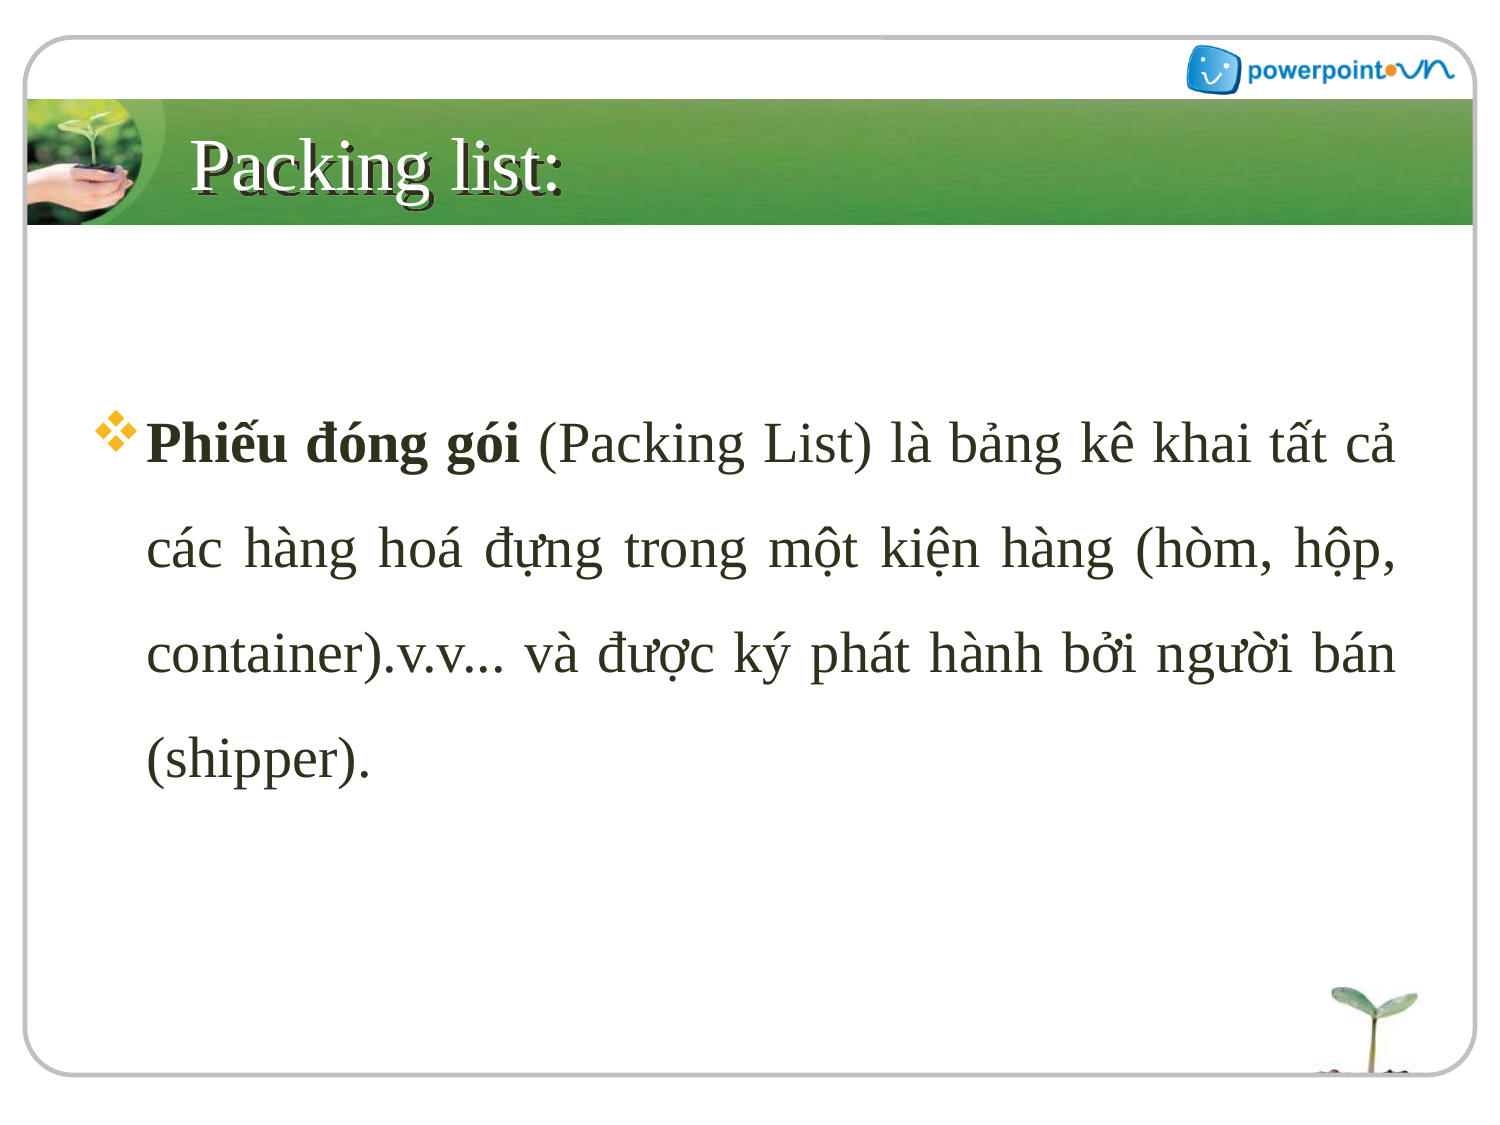

# Packing list:
Phiếu đóng gói (Packing List) là bảng kê khai tất cả các hàng hoá đựng trong một kiện hàng (hòm, hộp, container).v.v... và được ký phát hành bởi người bán (shipper).